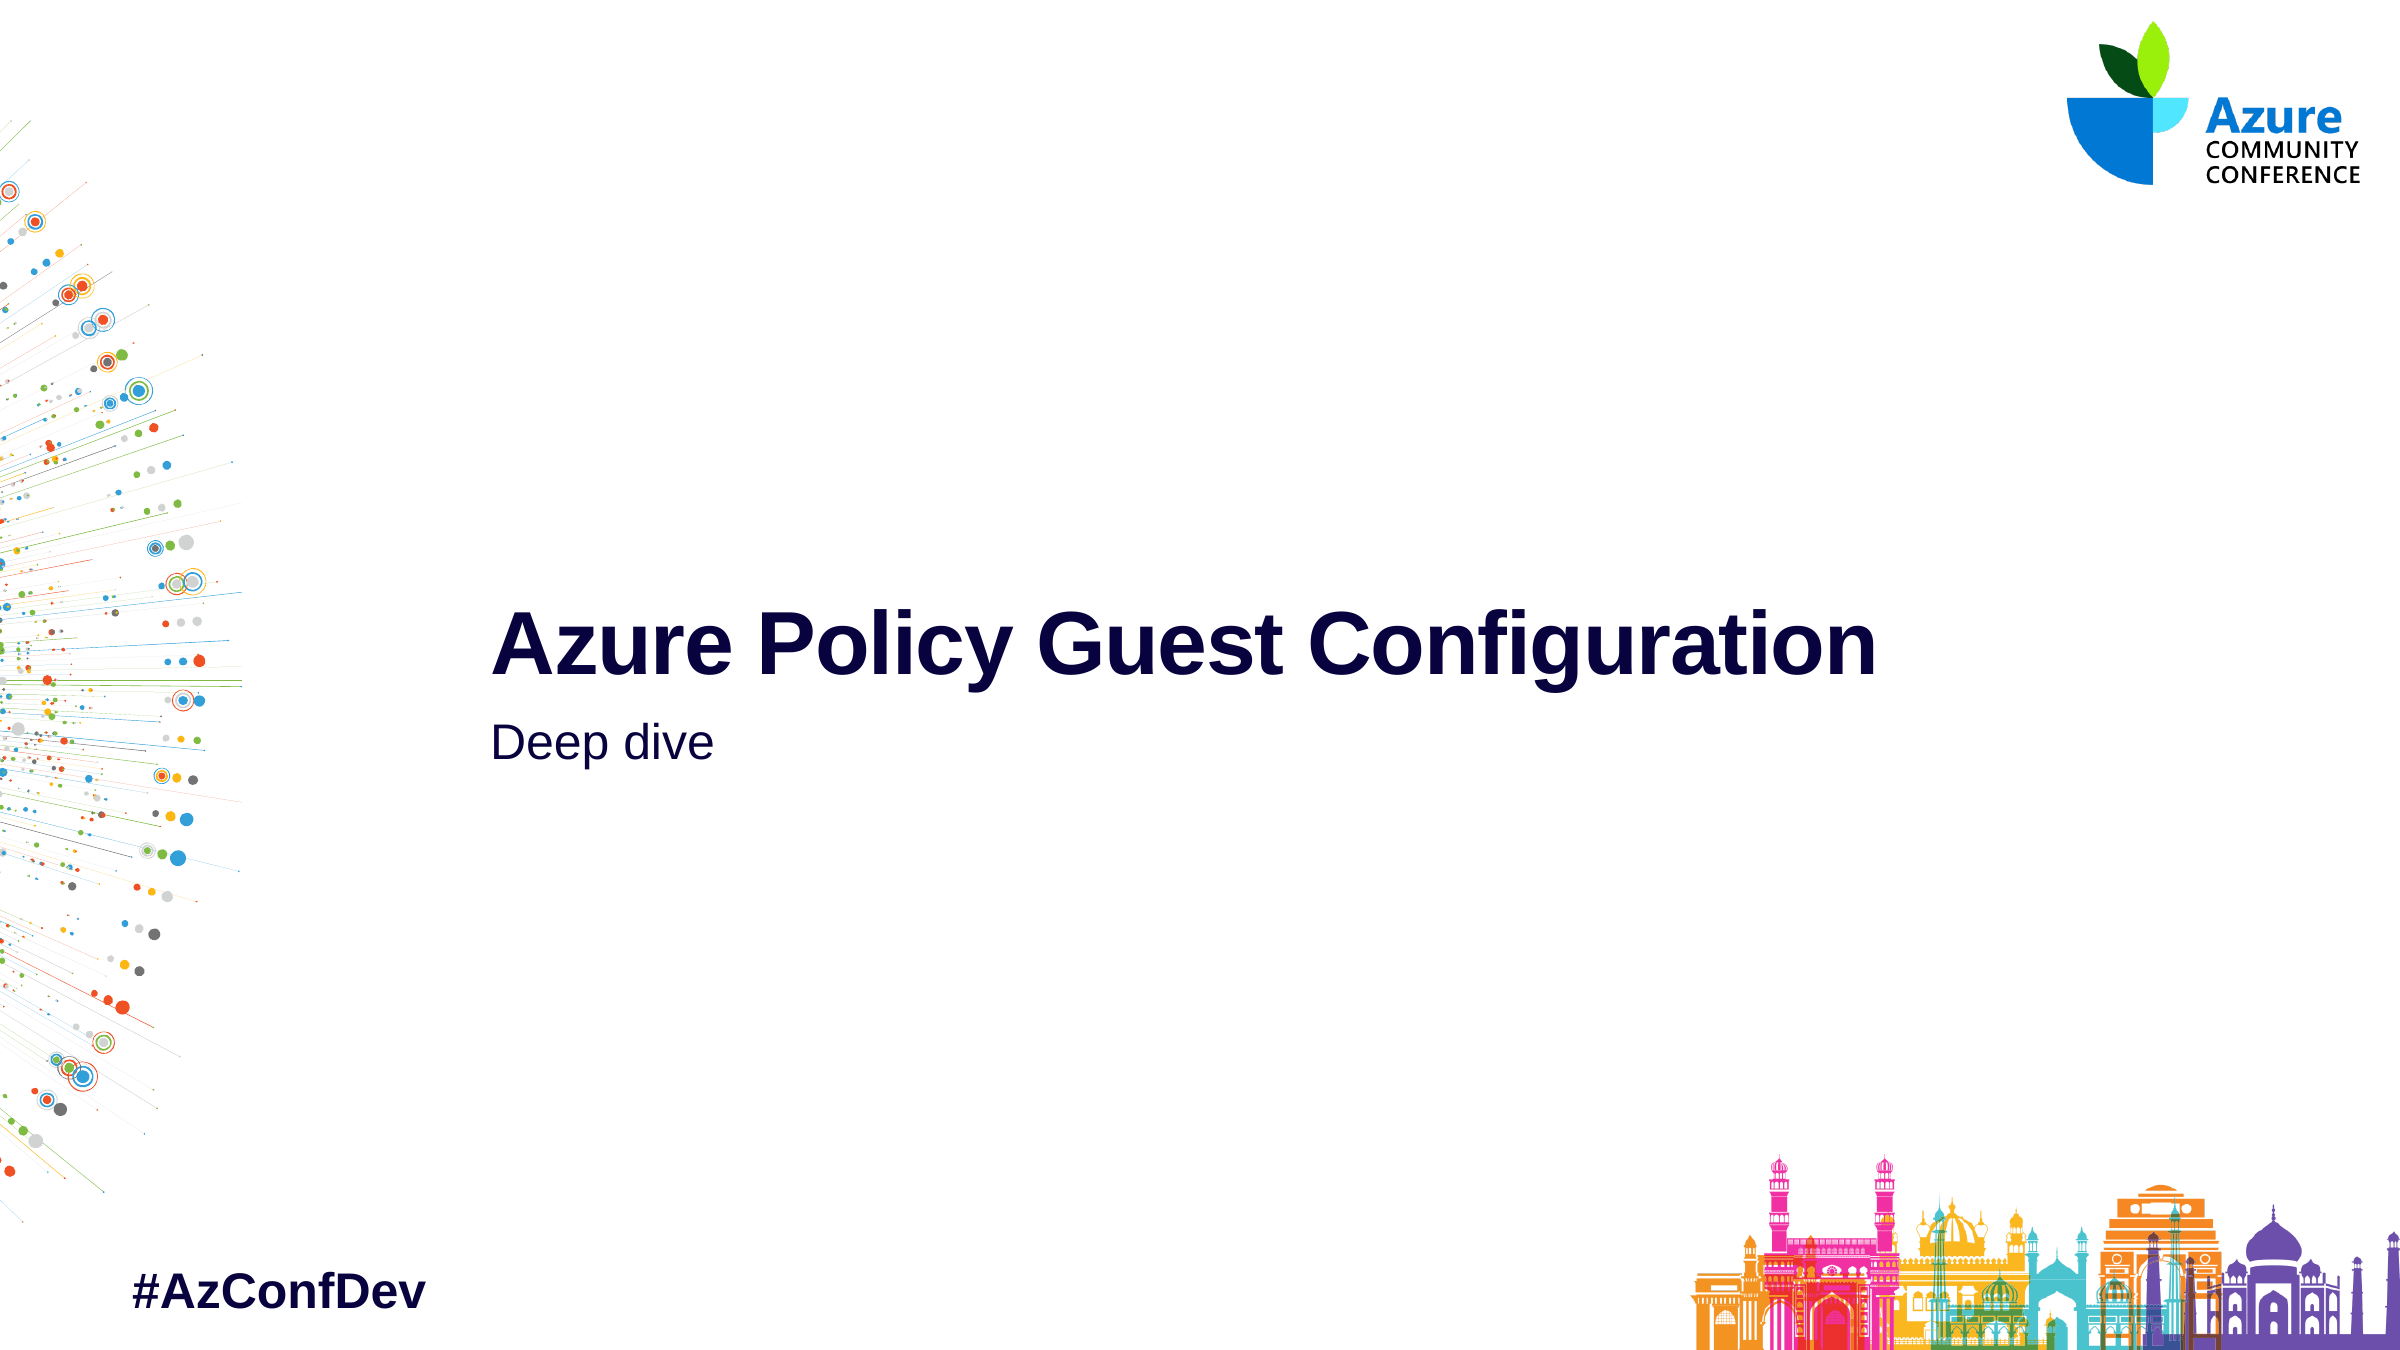

# Azure Policy Guest Configuration
Deep dive